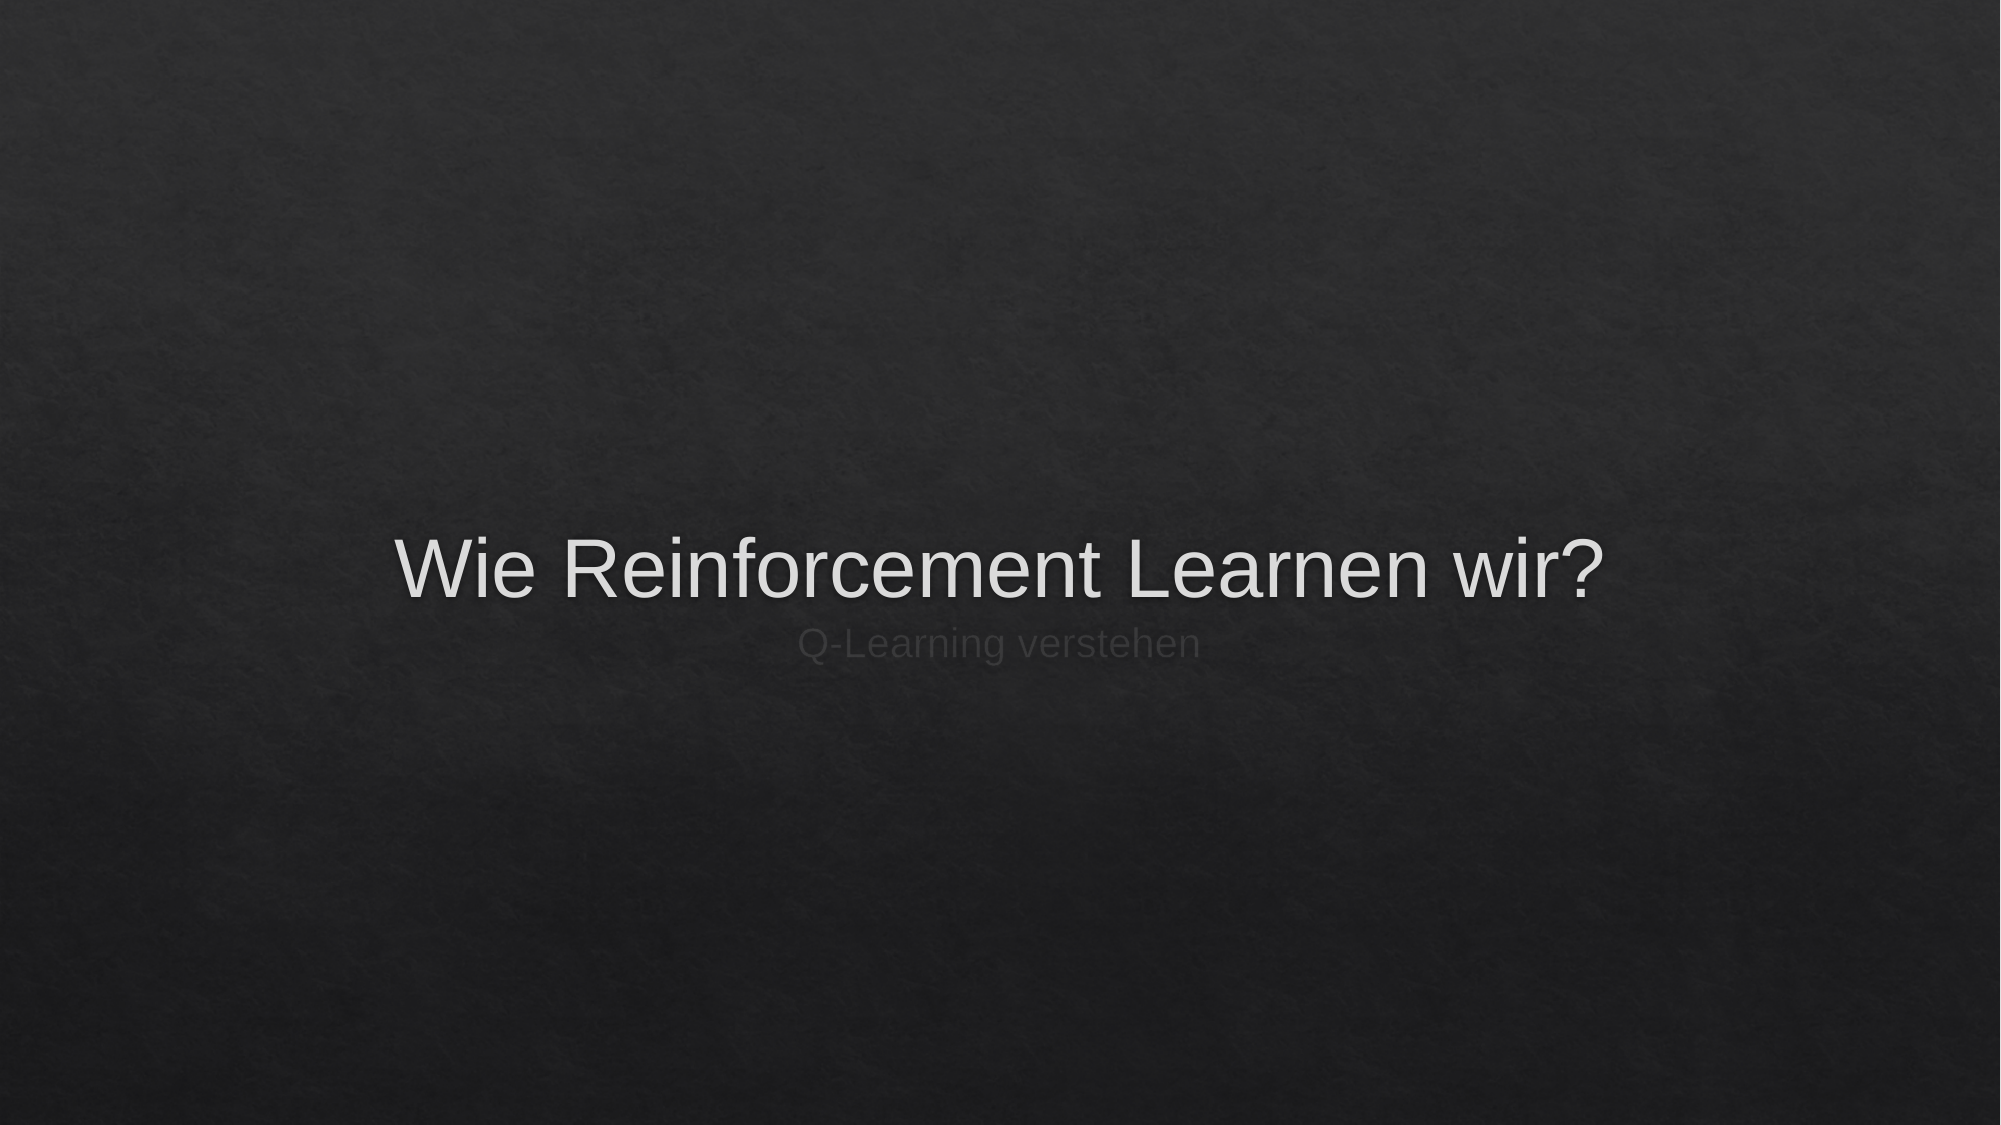

# Wie Reinforcement Learnen wir?
Q-Learning verstehen